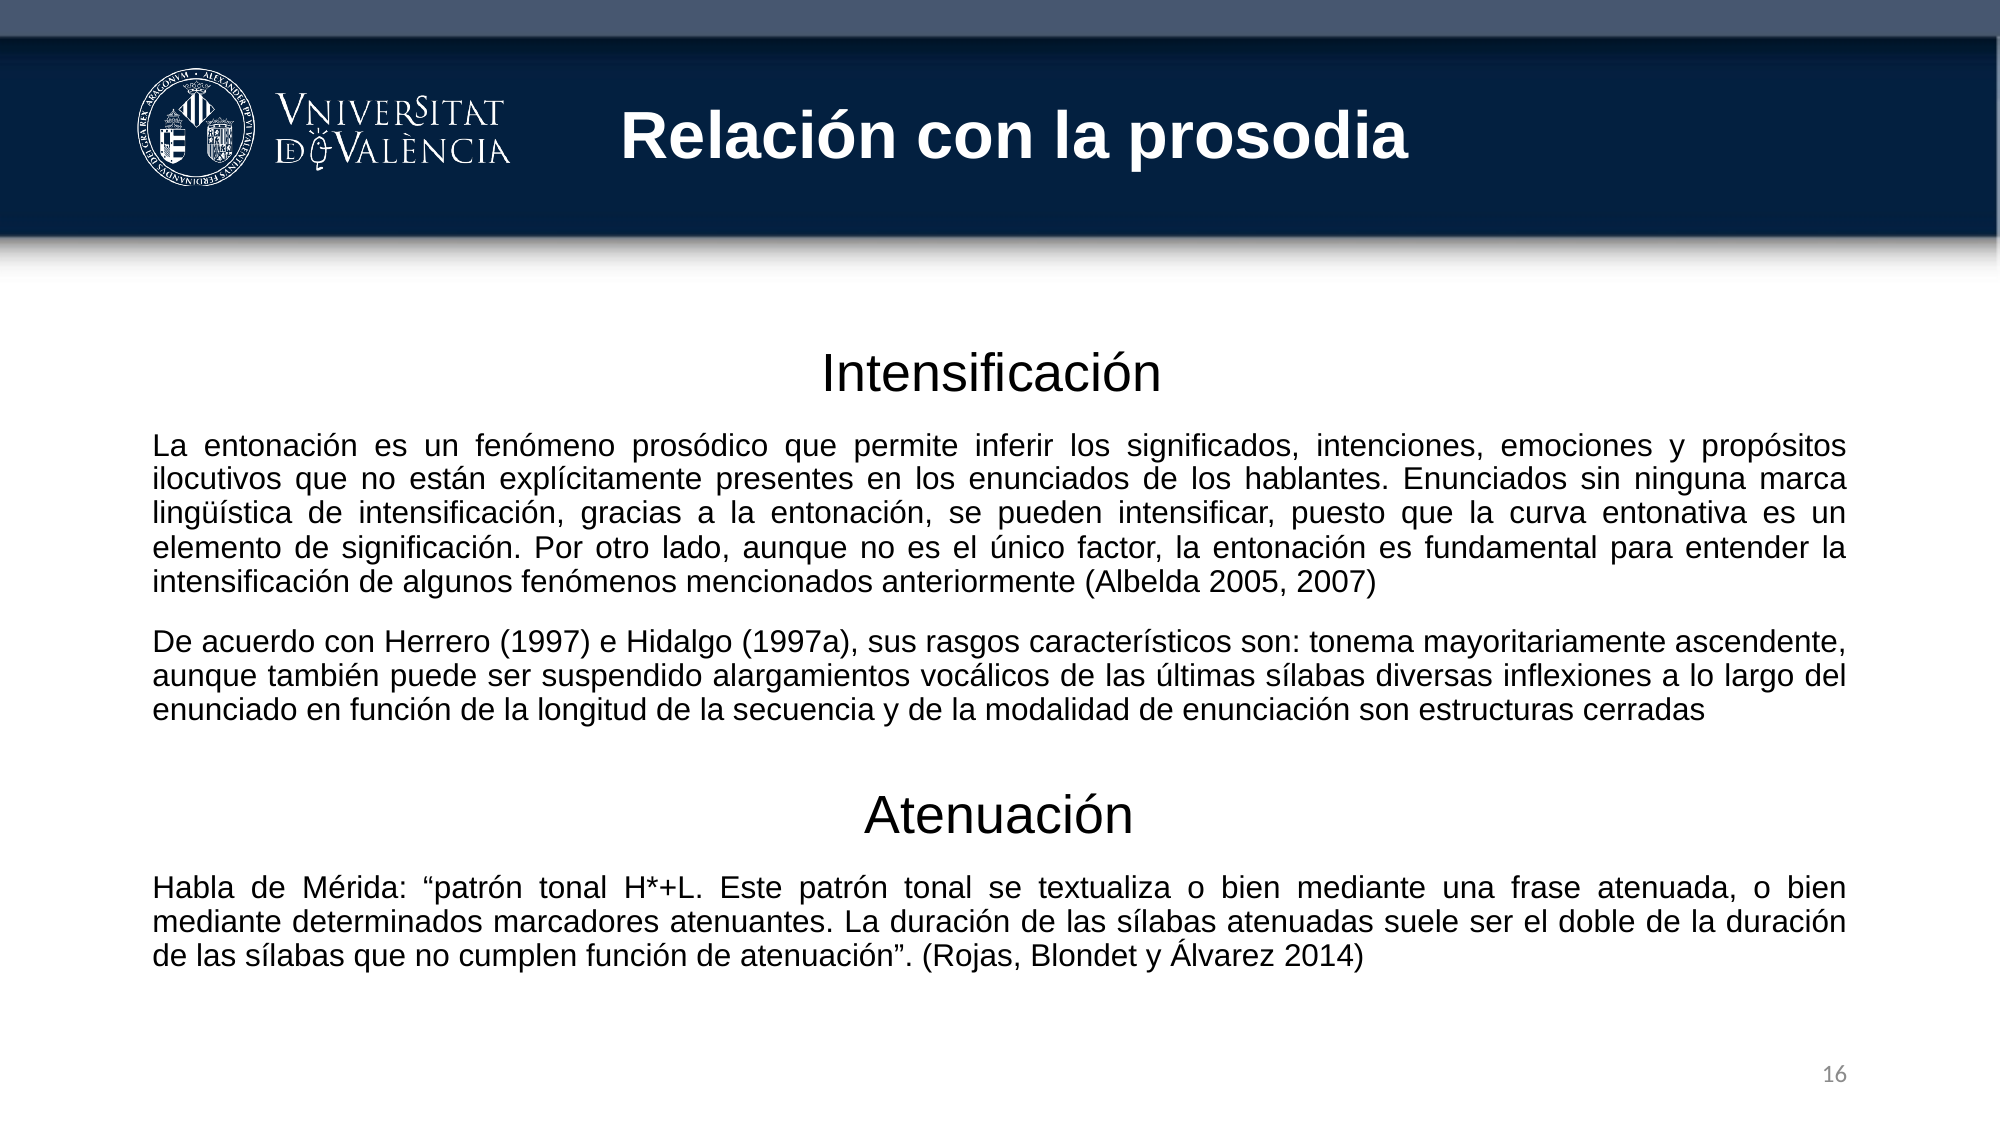

# Relación con la prosodia

Intensificación
La entonación es un fenómeno prosódico que permite inferir los significados, intenciones, emociones y propósitos ilocutivos que no están explícitamente presentes en los enunciados de los hablantes. Enunciados sin ninguna marca lingüística de intensificación, gracias a la entonación, se pueden intensificar, puesto que la curva entonativa es un elemento de significación. Por otro lado, aunque no es el único factor, la entonación es fundamental para entender la intensificación de algunos fenómenos mencionados anteriormente (Albelda 2005, 2007)
De acuerdo con Herrero (1997) e Hidalgo (1997a), sus rasgos característicos son: tonema mayoritariamente ascendente, aunque también puede ser suspendido alargamientos vocálicos de las últimas sílabas diversas inflexiones a lo largo del enunciado en función de la longitud de la secuencia y de la modalidad de enunciación son estructuras cerradas

Atenuación
Habla de Mérida: “patrón tonal H*+L. Este patrón tonal se textualiza o bien mediante una frase atenuada, o bien mediante determinados marcadores atenuantes. La duración de las sílabas atenuadas suele ser el doble de la duración de las sílabas que no cumplen función de atenuación”. (Rojas, Blondet y Álvarez 2014)
16